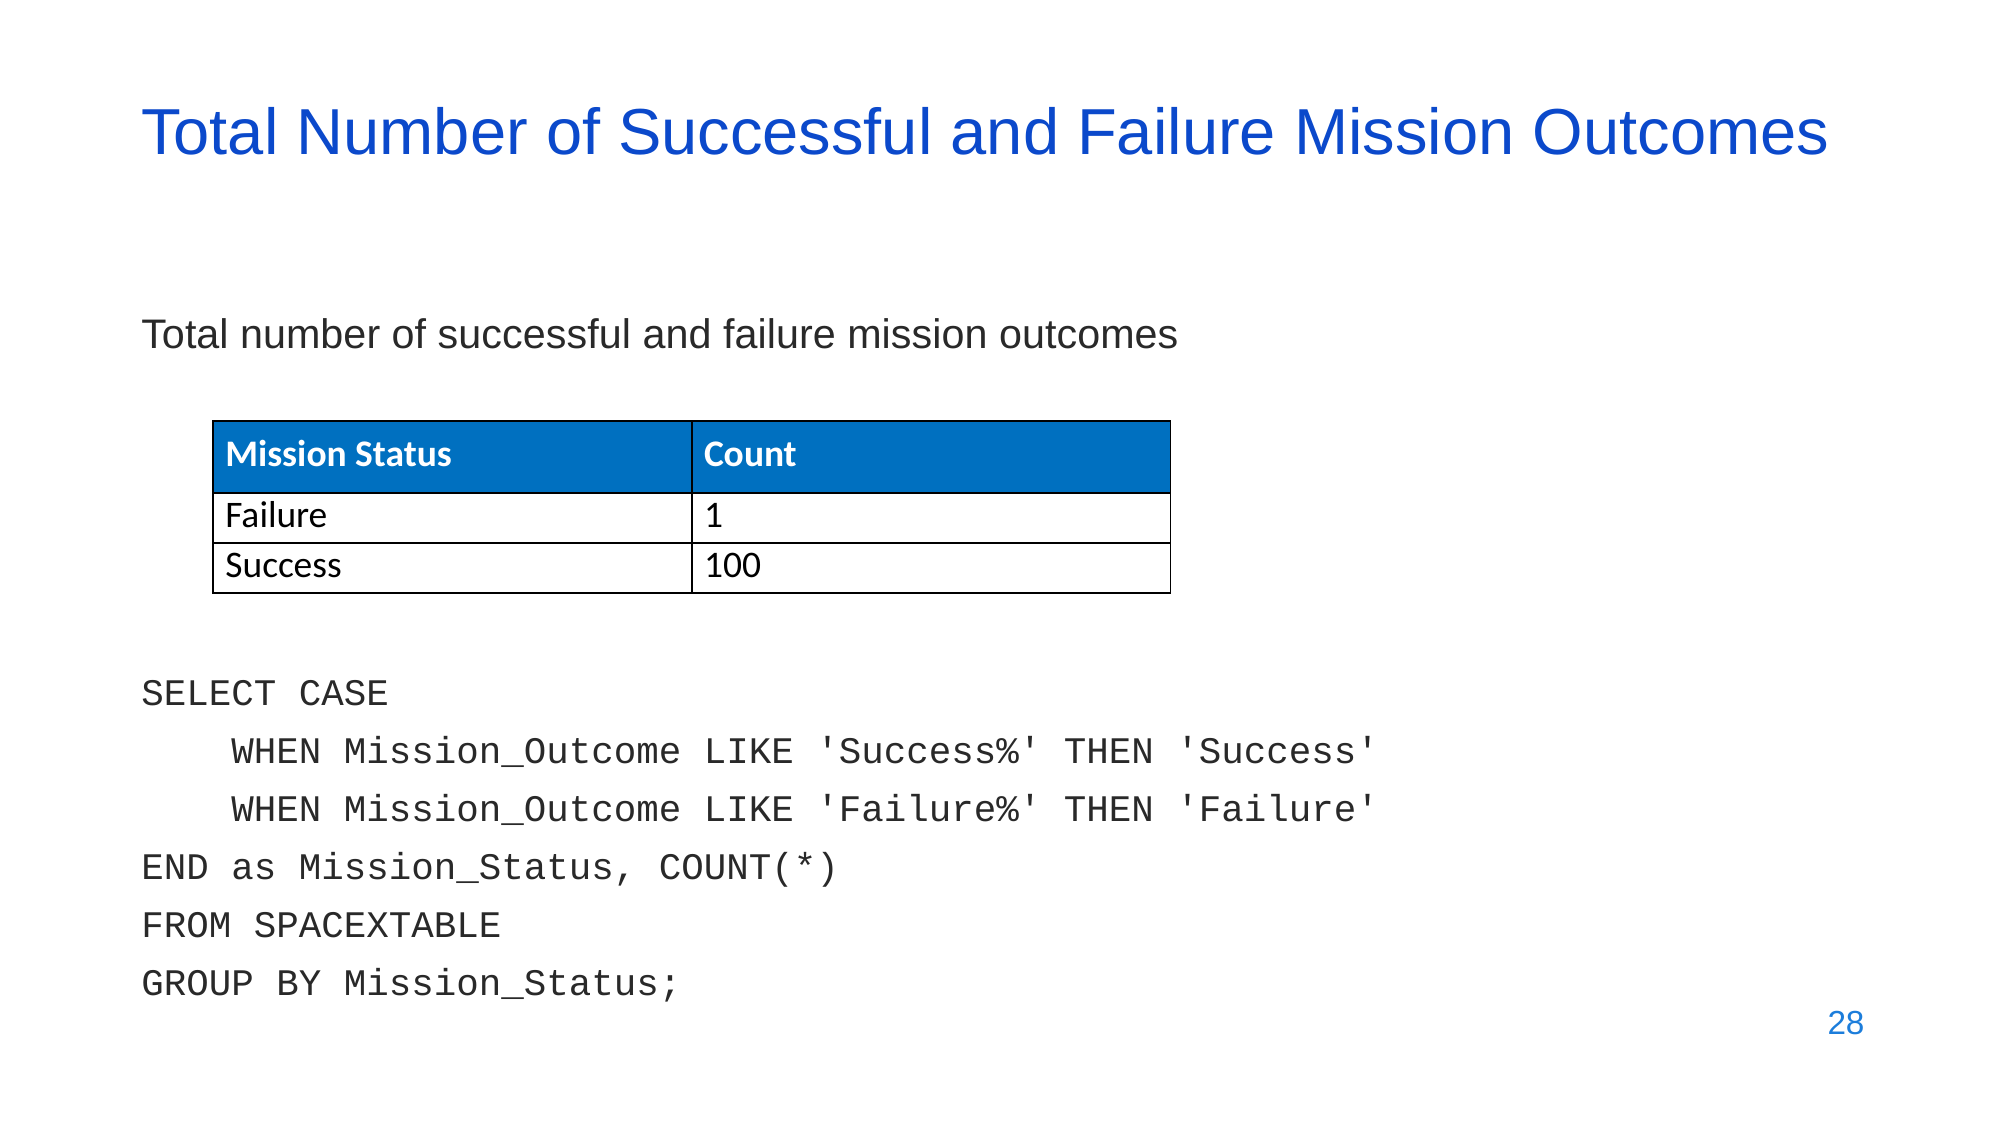

Total Number of Successful and Failure Mission Outcomes
Total number of successful and failure mission outcomes

SELECT CASE
    WHEN Mission_Outcome LIKE 'Success%' THEN 'Success'
    WHEN Mission_Outcome LIKE 'Failure%' THEN 'Failure'
END as Mission_Status, COUNT(*)
FROM SPACEXTABLE
GROUP BY Mission_Status;
| Mission Status | Count |
| --- | --- |
| Failure | 1 |
| Success | 100 |
28